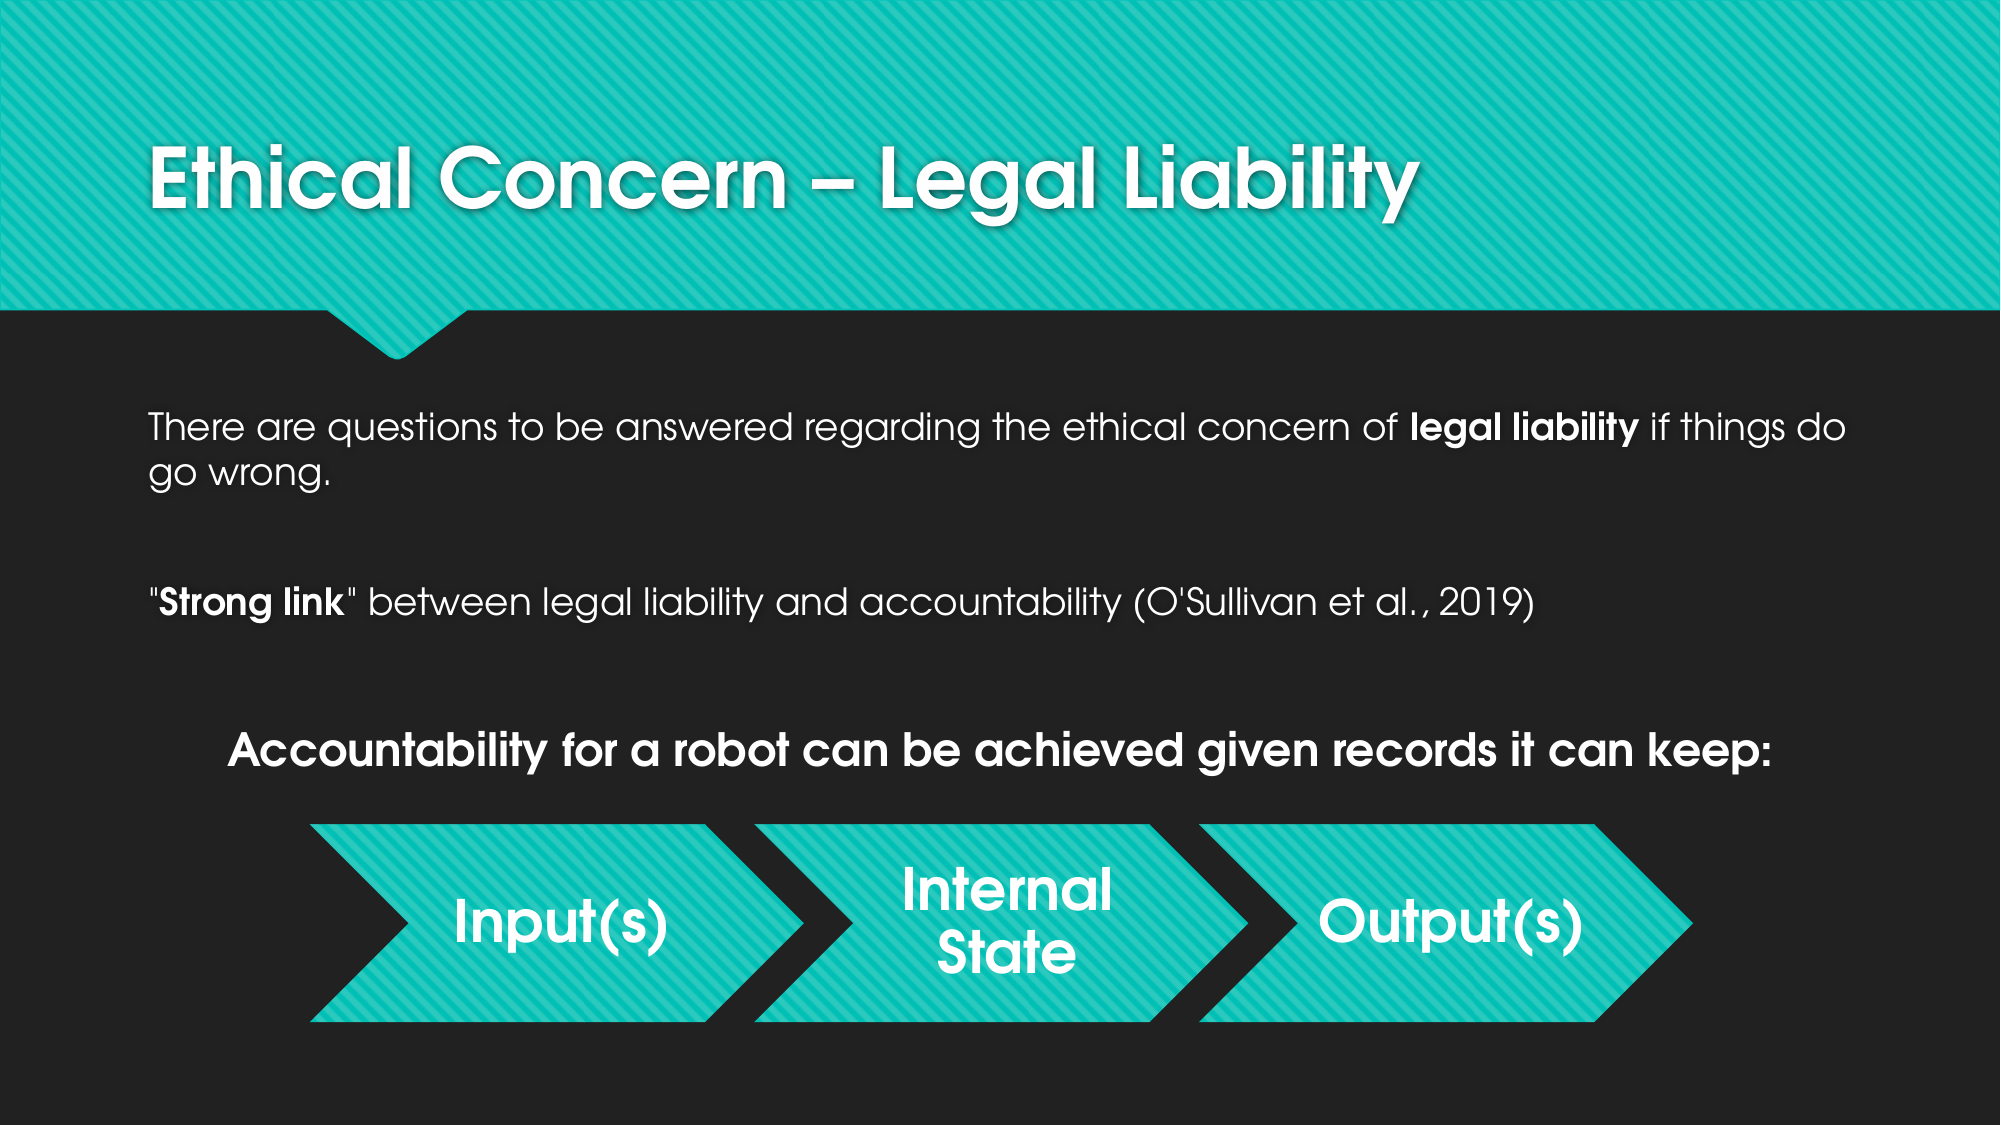

# Ethical Concern – Legal Liability
There are questions to be answered regarding the ethical concern of legal liability if things do go wrong.

"Strong link" between legal liability and accountability (O'Sullivan et al., 2019)
Input(s)
Internal State
Output(s)
Accountability for a robot can be achieved given records it can keep: